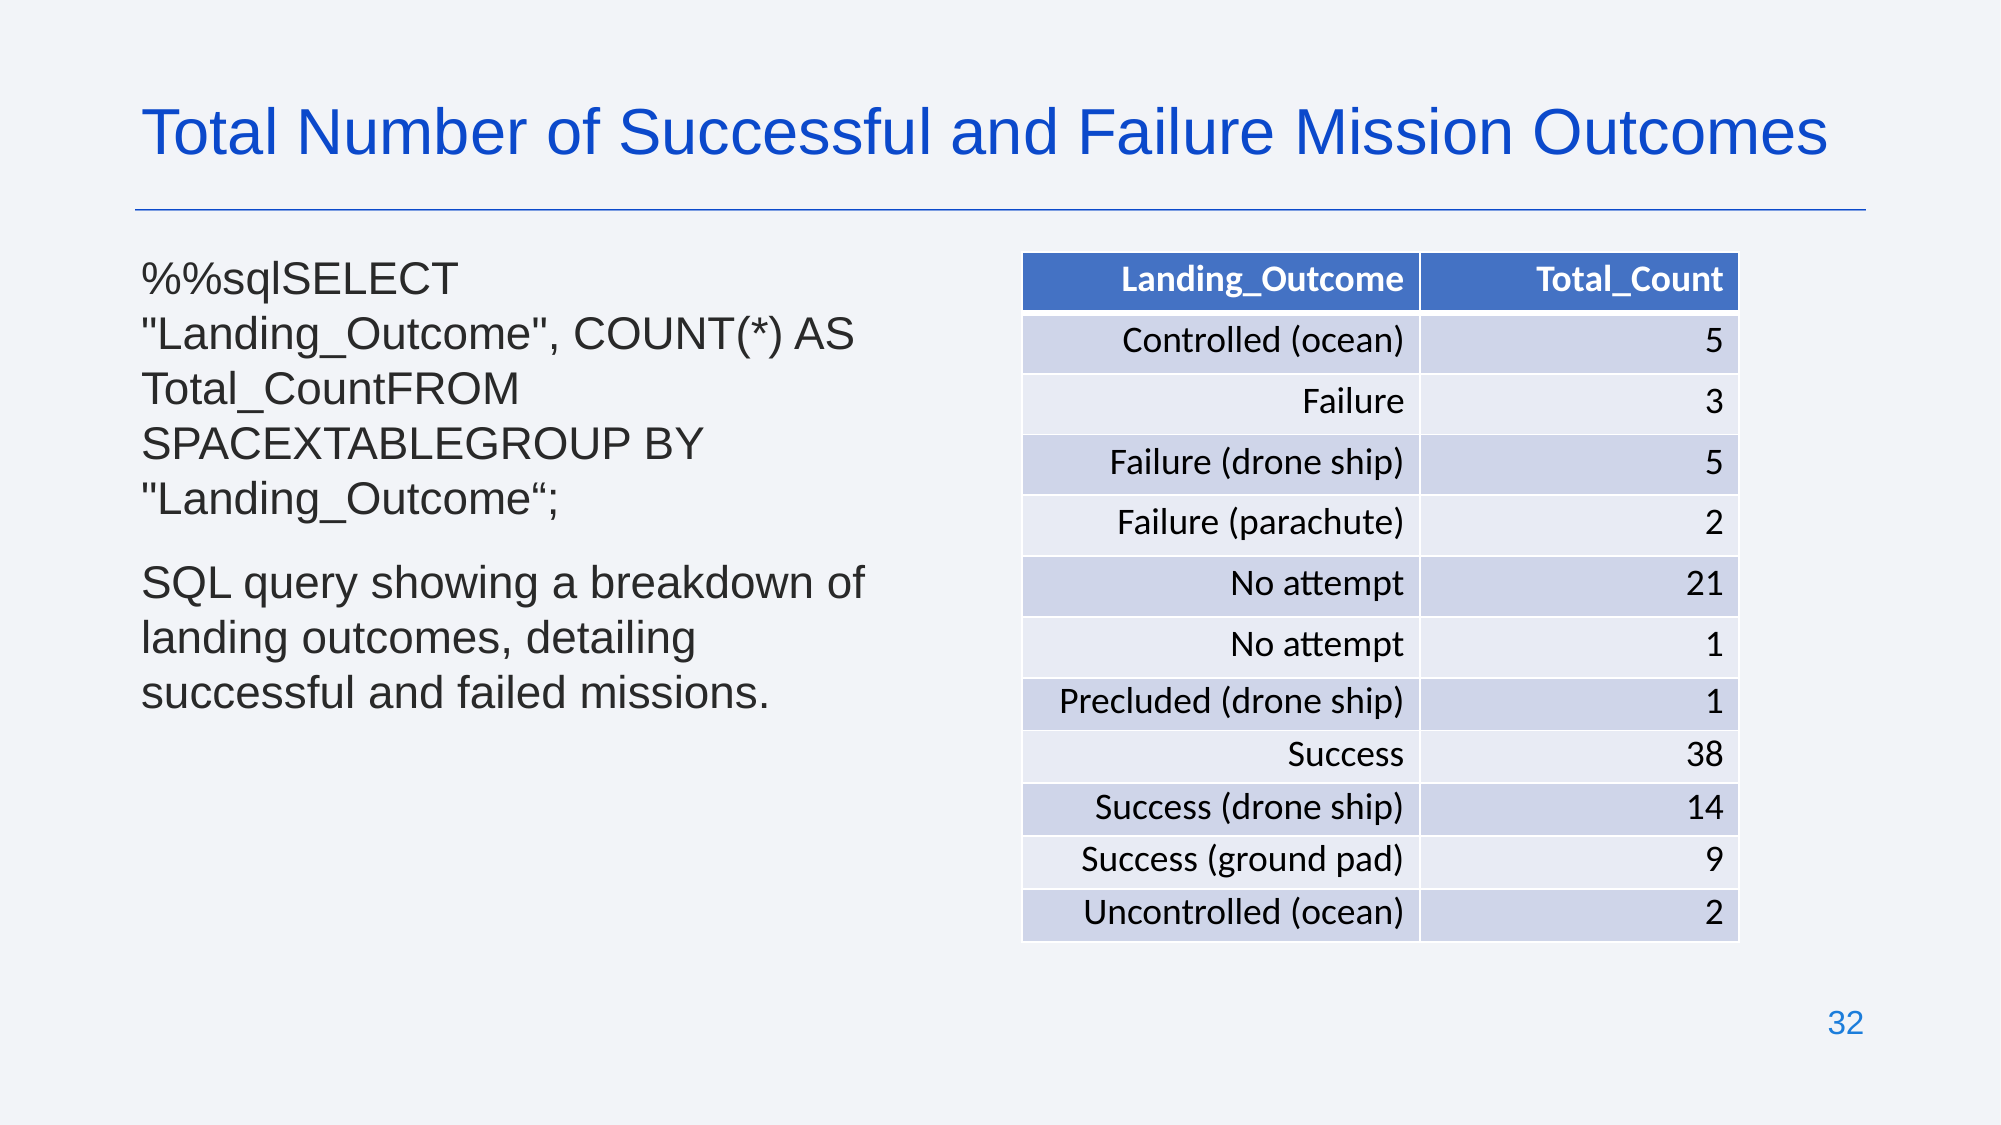

Total Number of Successful and Failure Mission Outcomes
%%sqlSELECT "Landing_Outcome", COUNT(*) AS Total_CountFROM SPACEXTABLEGROUP BY "Landing_Outcome“;
SQL query showing a breakdown of landing outcomes, detailing successful and failed missions.

| Landing\_Outcome | Total\_Count |
| --- | --- |
| Controlled (ocean) | 5 |
| Failure | 3 |
| Failure (drone ship) | 5 |
| Failure (parachute) | 2 |
| No attempt | 21 |
| No attempt | 1 |
| Precluded (drone ship) | 1 |
| Success | 38 |
| Success (drone ship) | 14 |
| Success (ground pad) | 9 |
| Uncontrolled (ocean) | 2 |
32